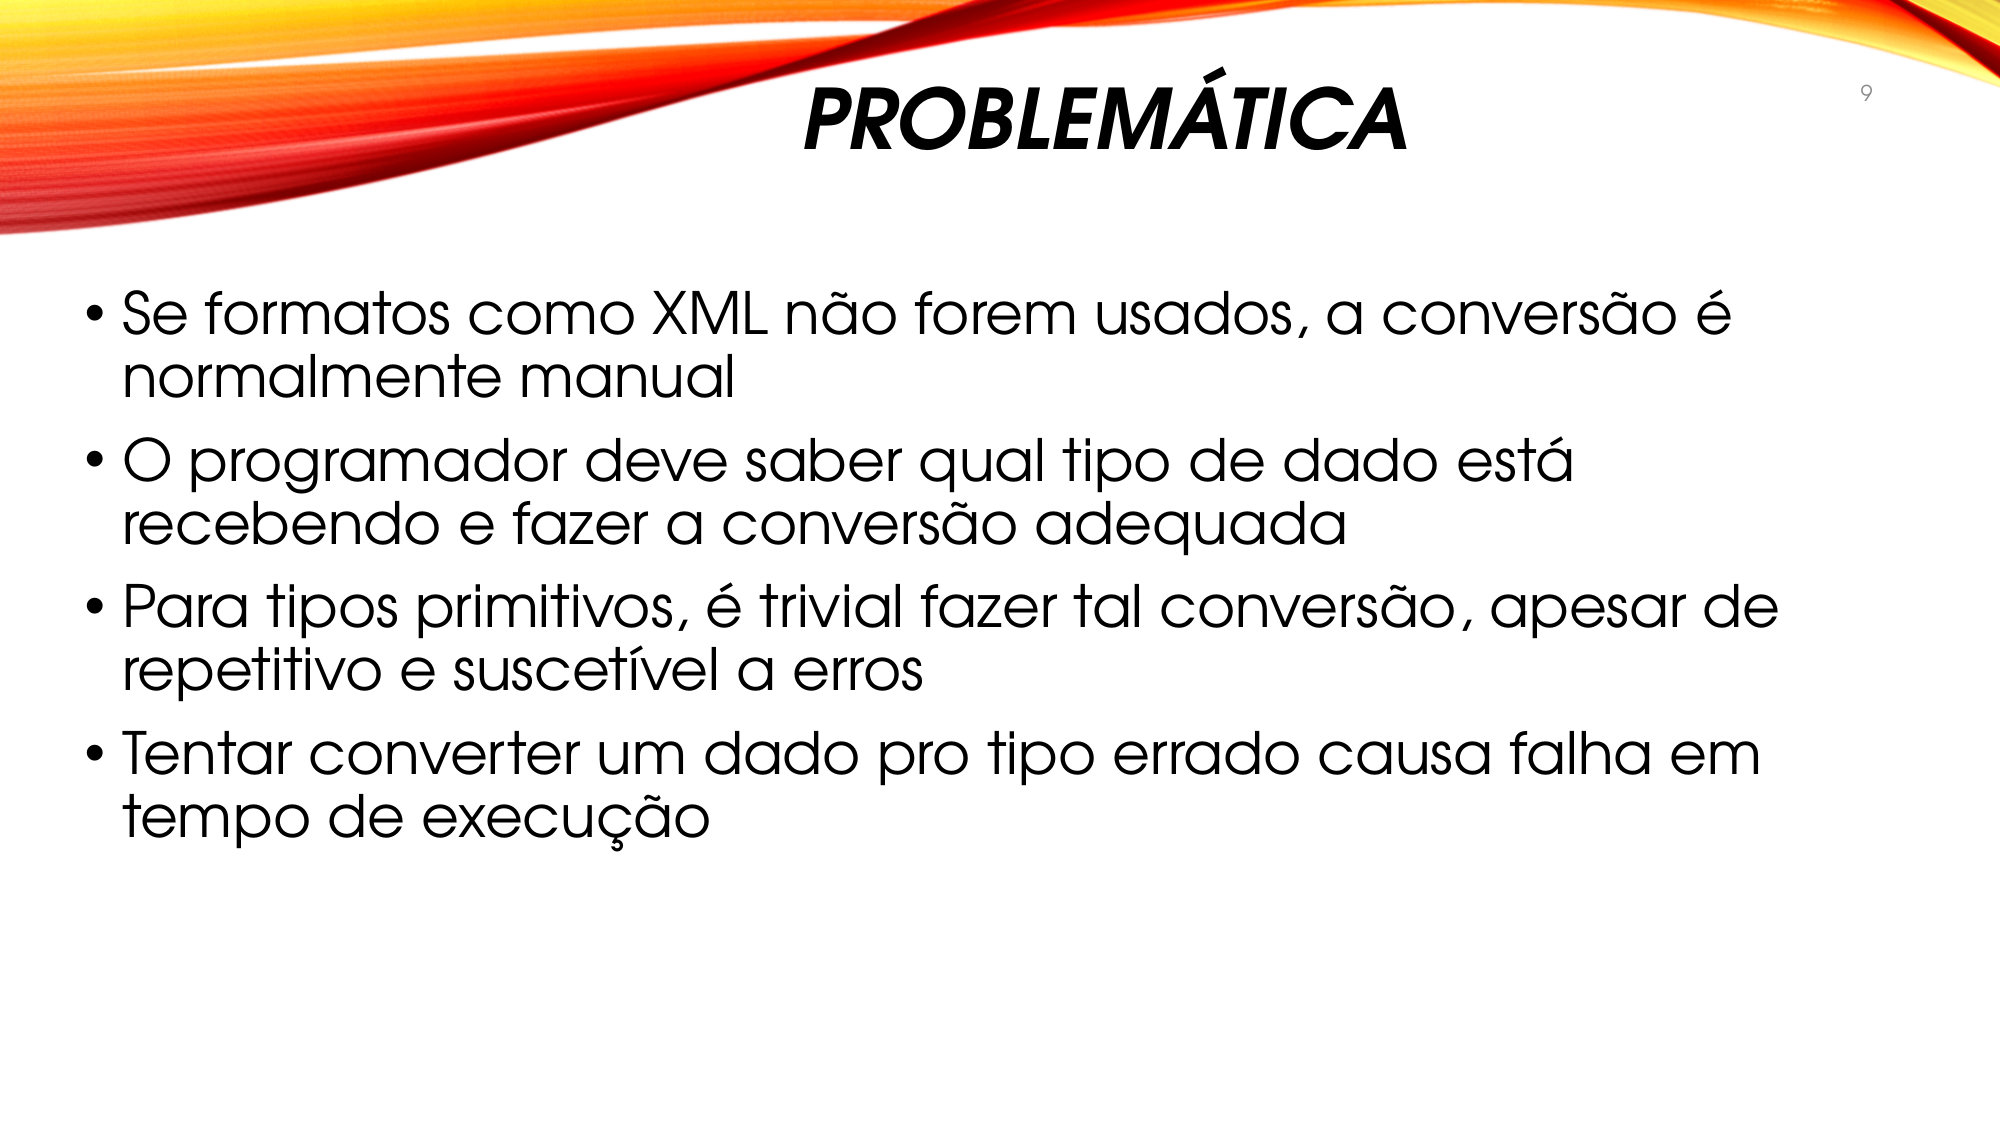

# PROBLEMÁTICA
9
Se formatos como XML não forem usados, a conversão é normalmente manual
O programador deve saber qual tipo de dado está recebendo e fazer a conversão adequada
Para tipos primitivos, é trivial fazer tal conversão, apesar de repetitivo e suscetível a erros
Tentar converter um dado pro tipo errado causa falha em tempo de execução